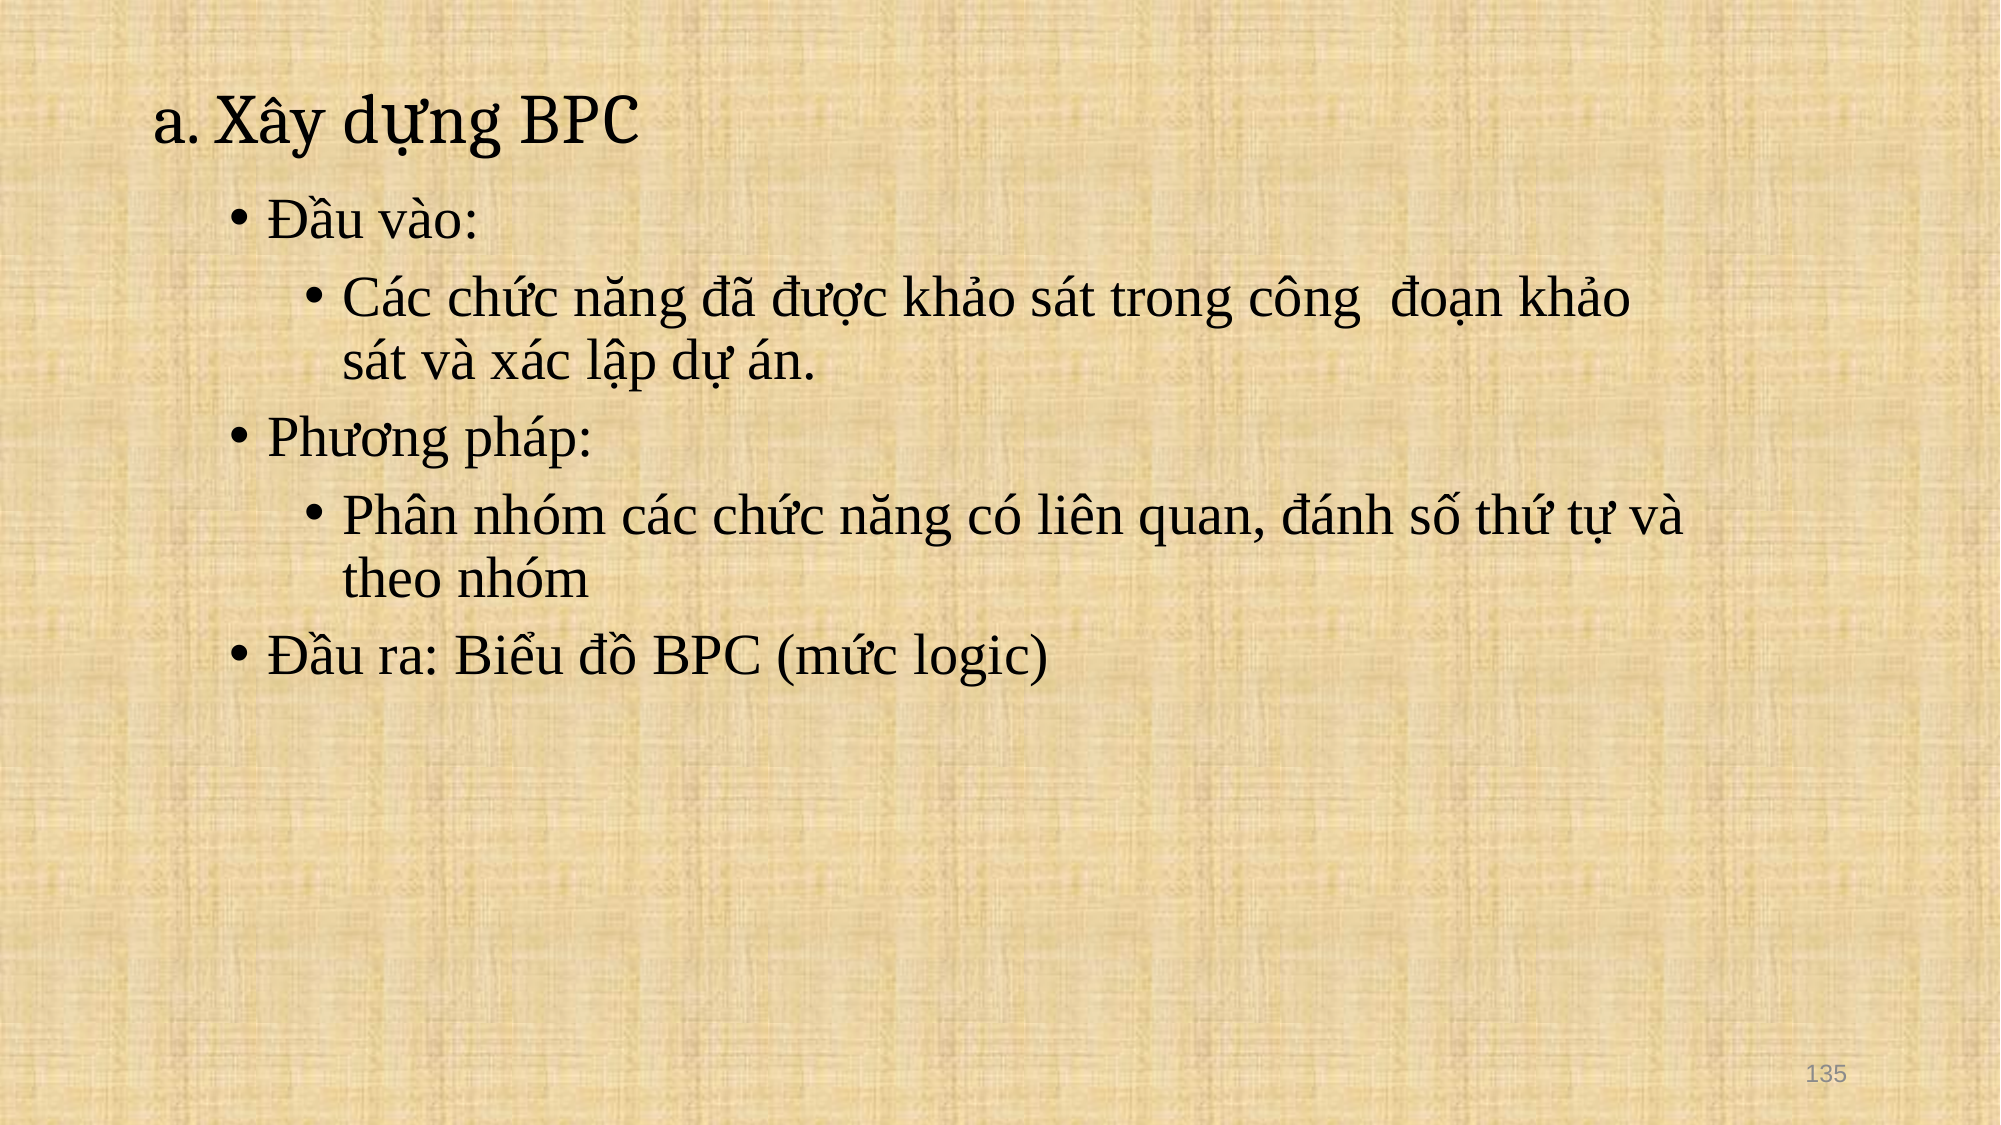

a. Xây dựng BPC
Đầu vào:
Các chức năng đã được khảo sát trong công  đoạn khảo sát và xác lập dự án.
Phương pháp:
Phân nhóm các chức năng có liên quan, đánh số thứ tự và theo nhóm
Đầu ra: Biểu đồ BPC (mức logic)
135